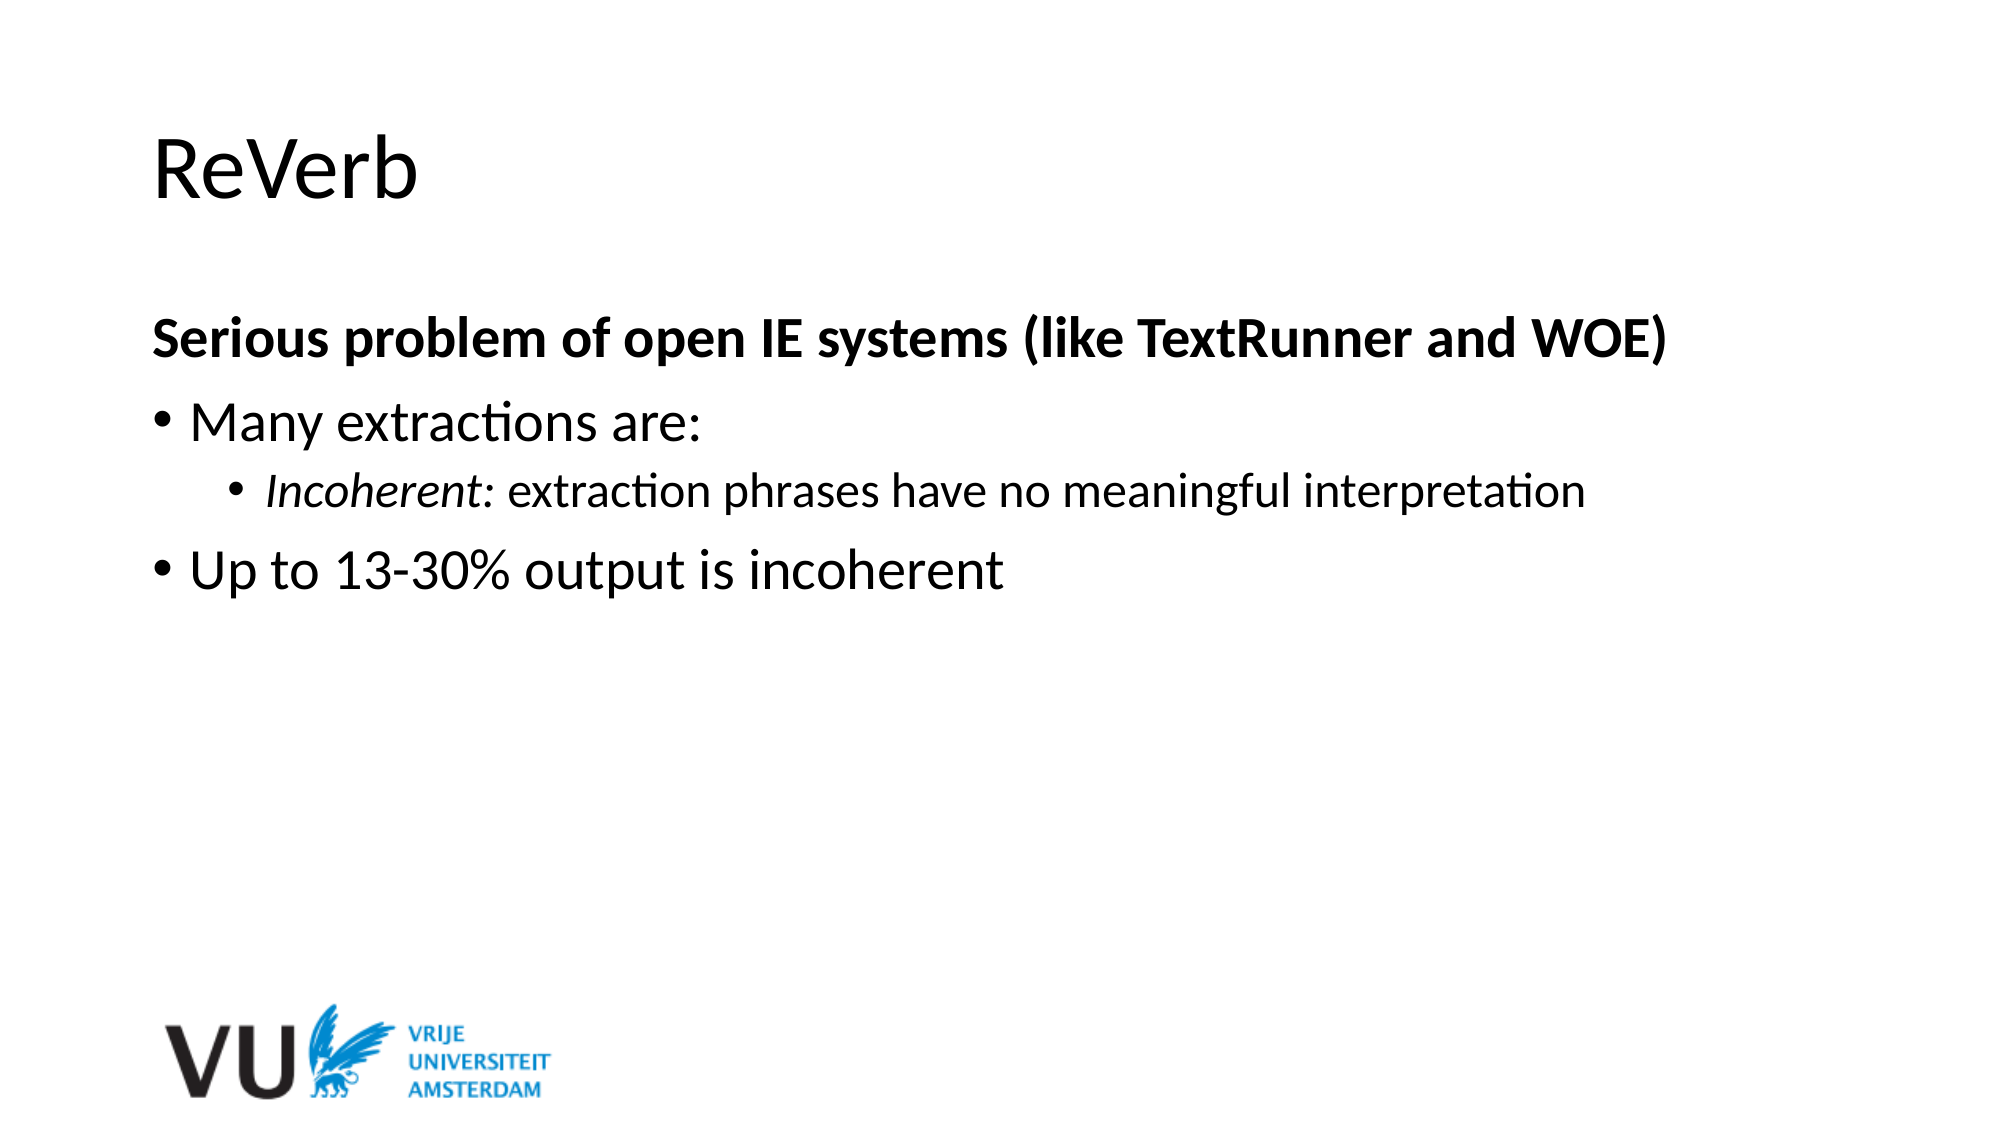

# ReVerb
Serious problem of open IE systems (like TextRunner and WOE)
Many extractions are:
Incoherent: extraction phrases have no meaningful interpretation
Up to 13-30% output is incoherent